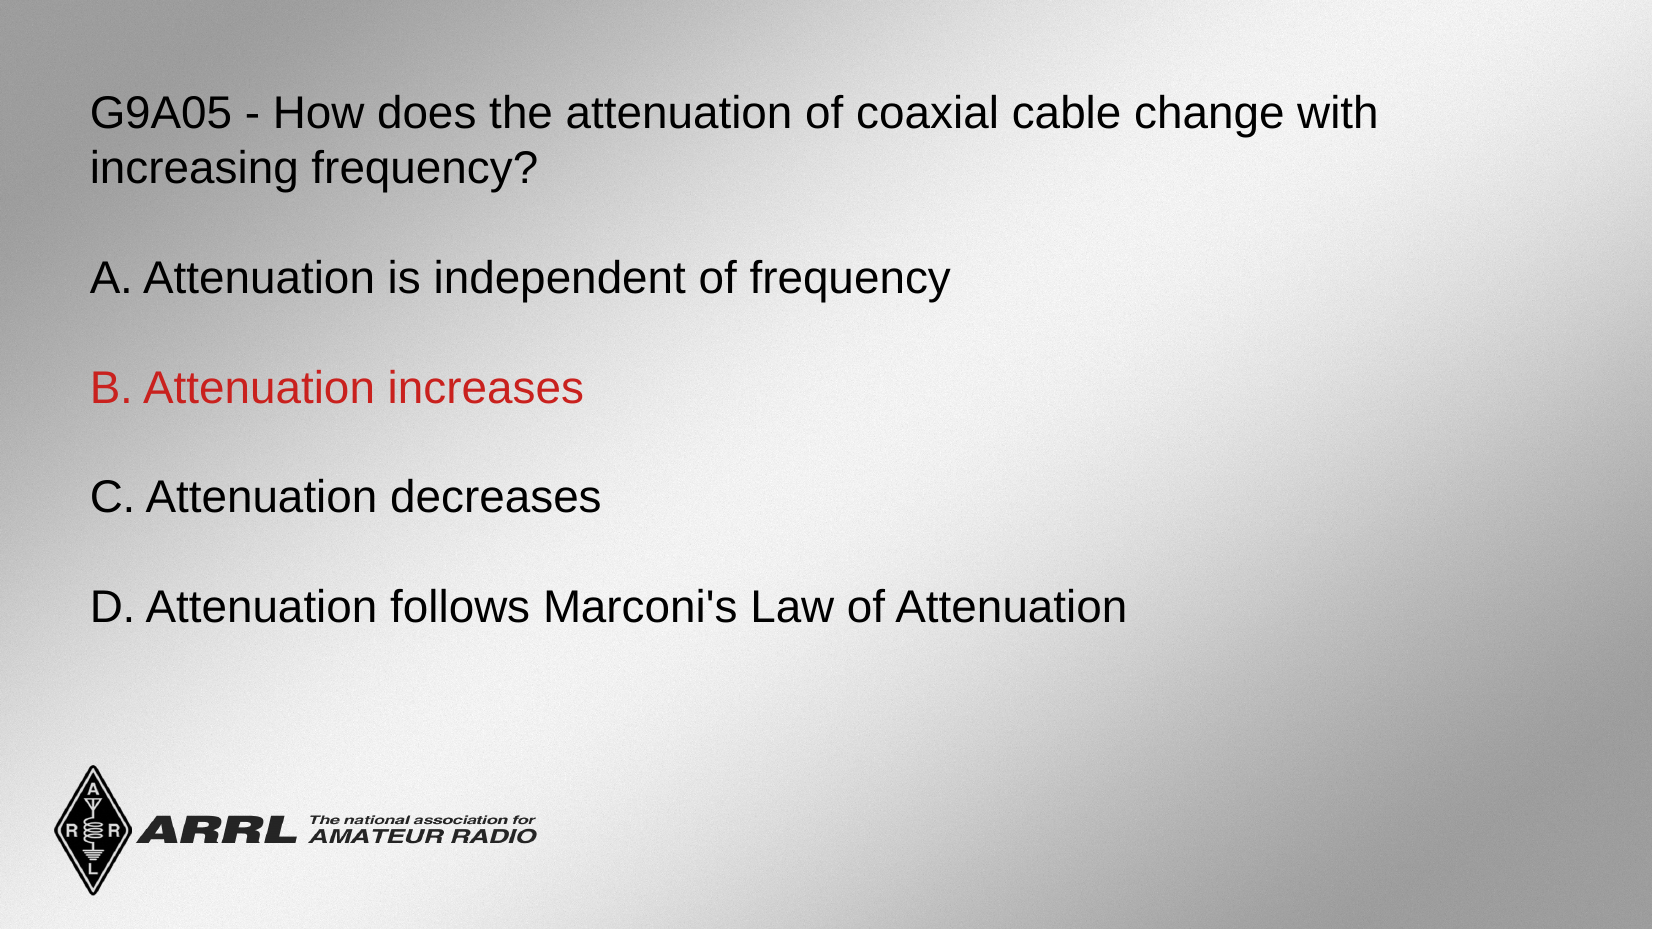

G9A05 - How does the attenuation of coaxial cable change with increasing frequency?

A. Attenuation is independent of frequency

B. Attenuation increases

C. Attenuation decreases

D. Attenuation follows Marconi's Law of Attenuation